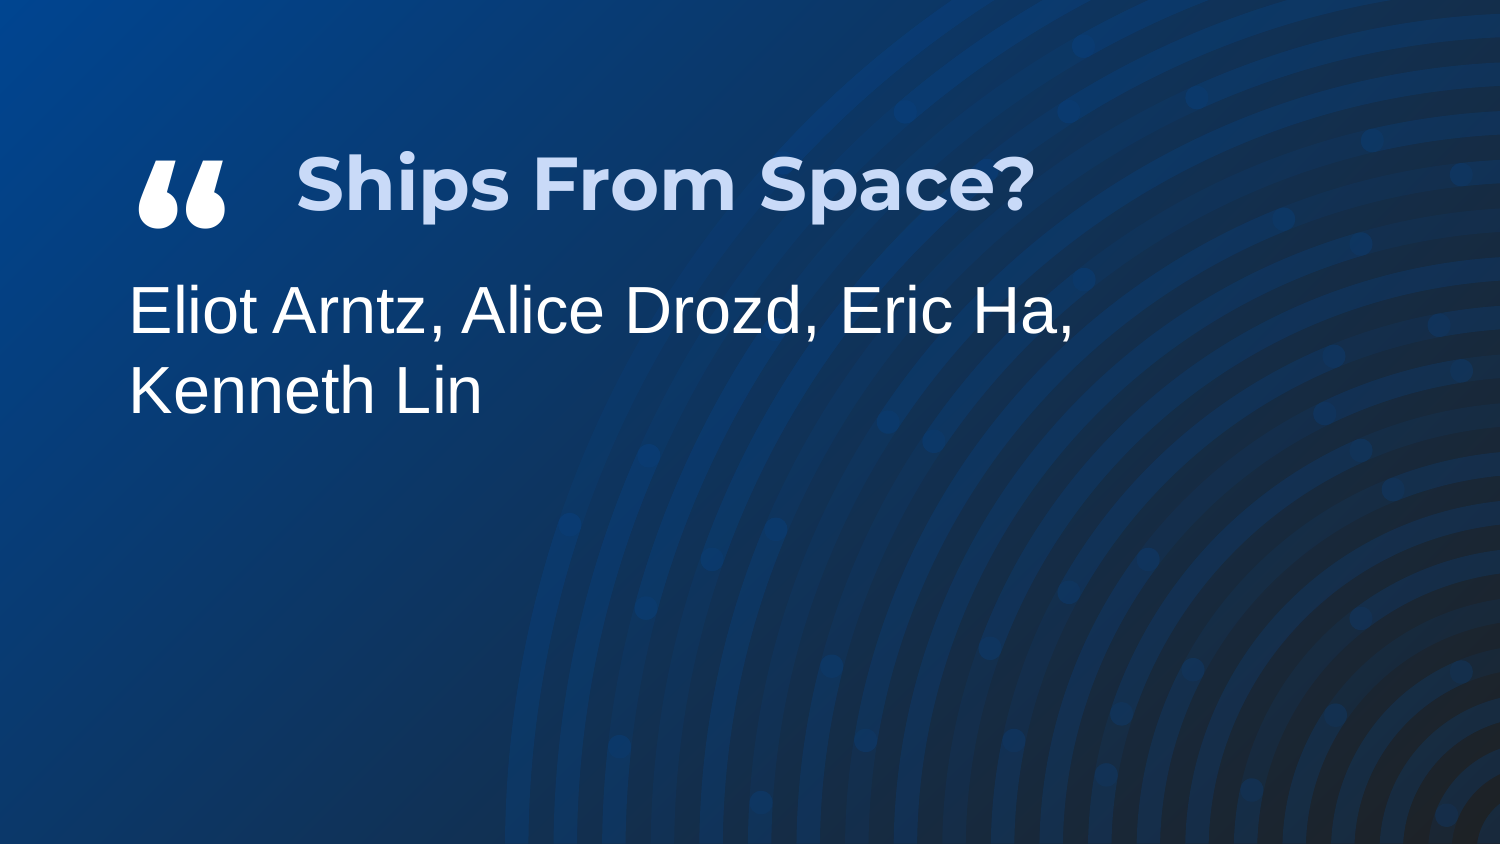

Ships From Space?
Eliot Arntz, Alice Drozd, Eric Ha, Kenneth Lin